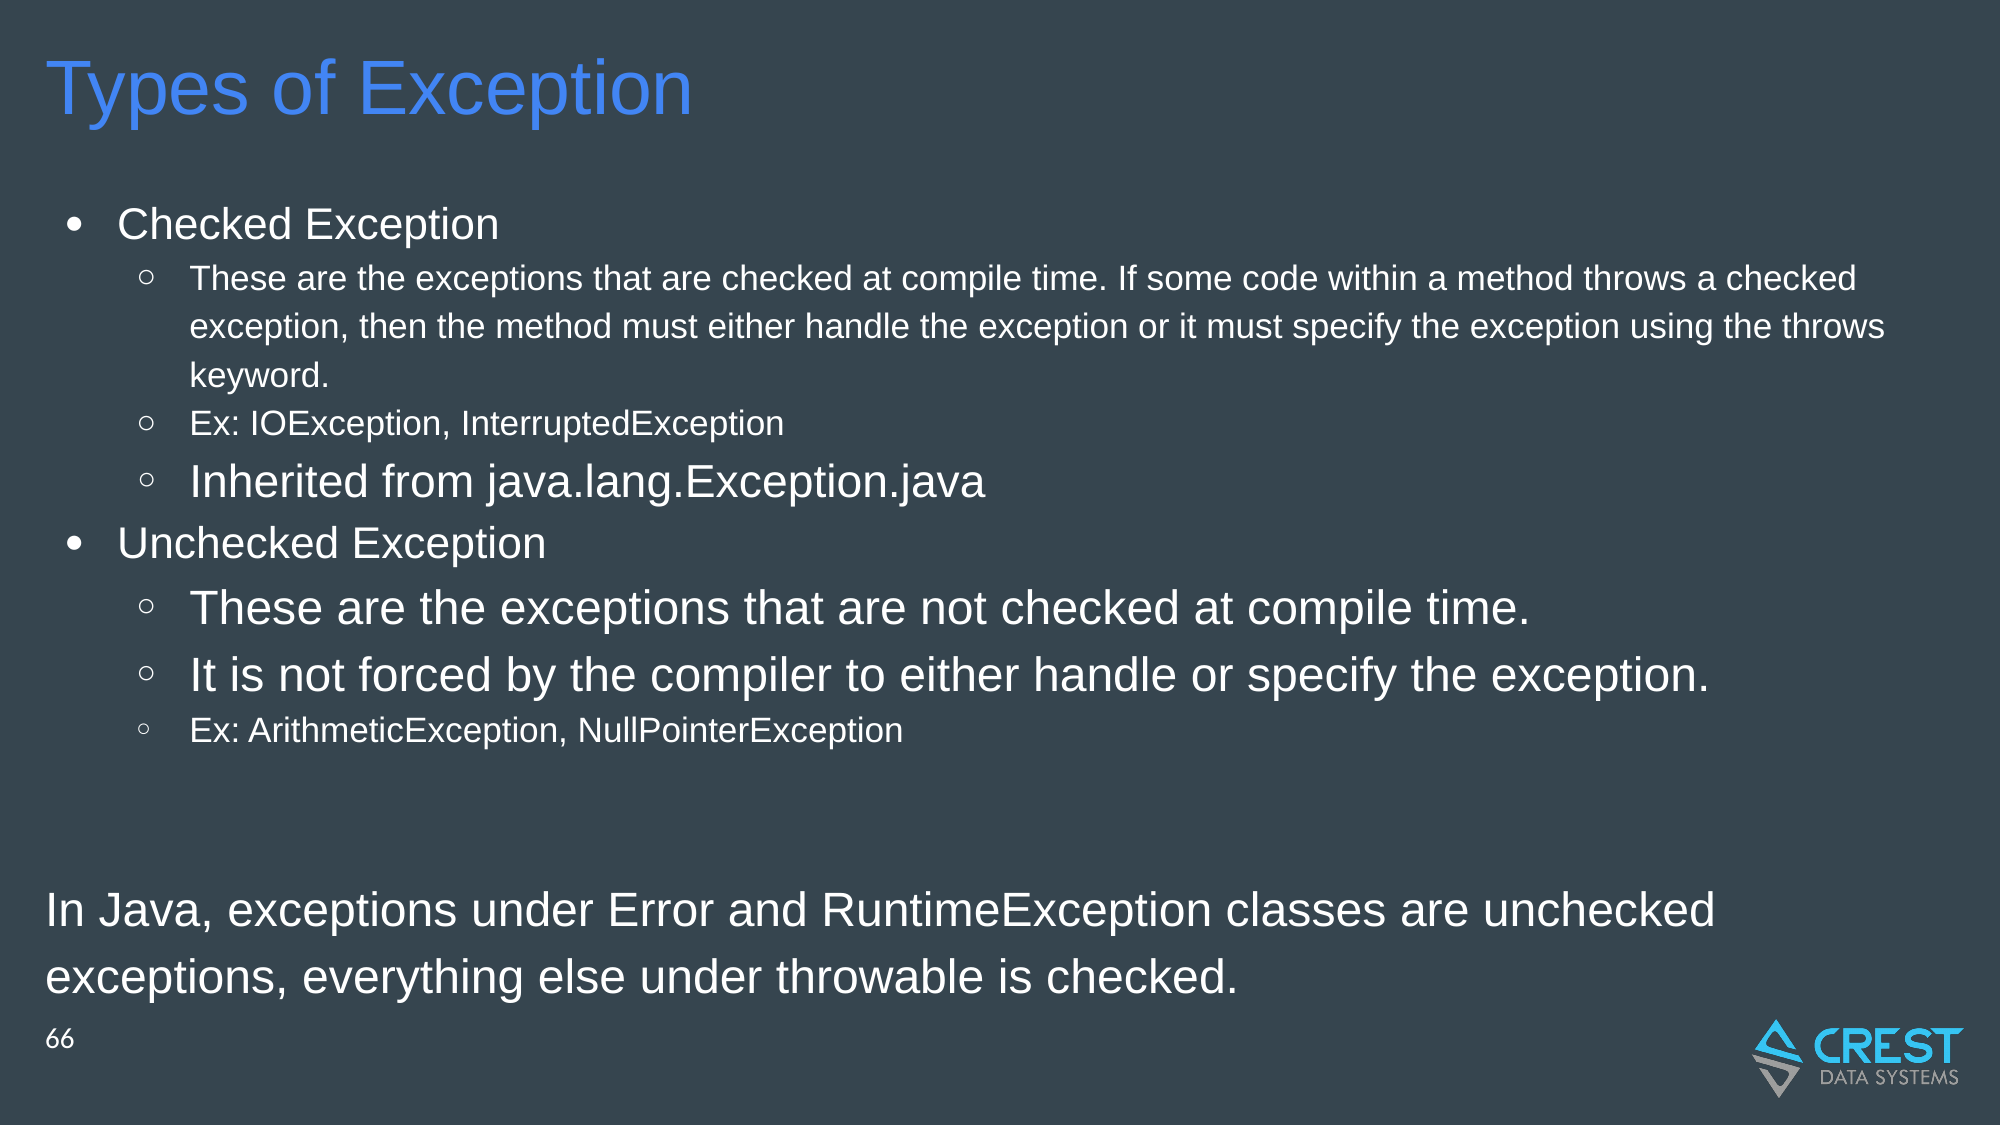

# Types of Exception
Checked Exception
These are the exceptions that are checked at compile time. If some code within a method throws a checked exception, then the method must either handle the exception or it must specify the exception using the throws keyword.
Ex: IOException, InterruptedException
Inherited from java.lang.Exception.java
Unchecked Exception
These are the exceptions that are not checked at compile time.
It is not forced by the compiler to either handle or specify the exception.
Ex: ArithmeticException, NullPointerException

In Java, exceptions under Error and RuntimeException classes are unchecked exceptions, everything else under throwable is checked.

66